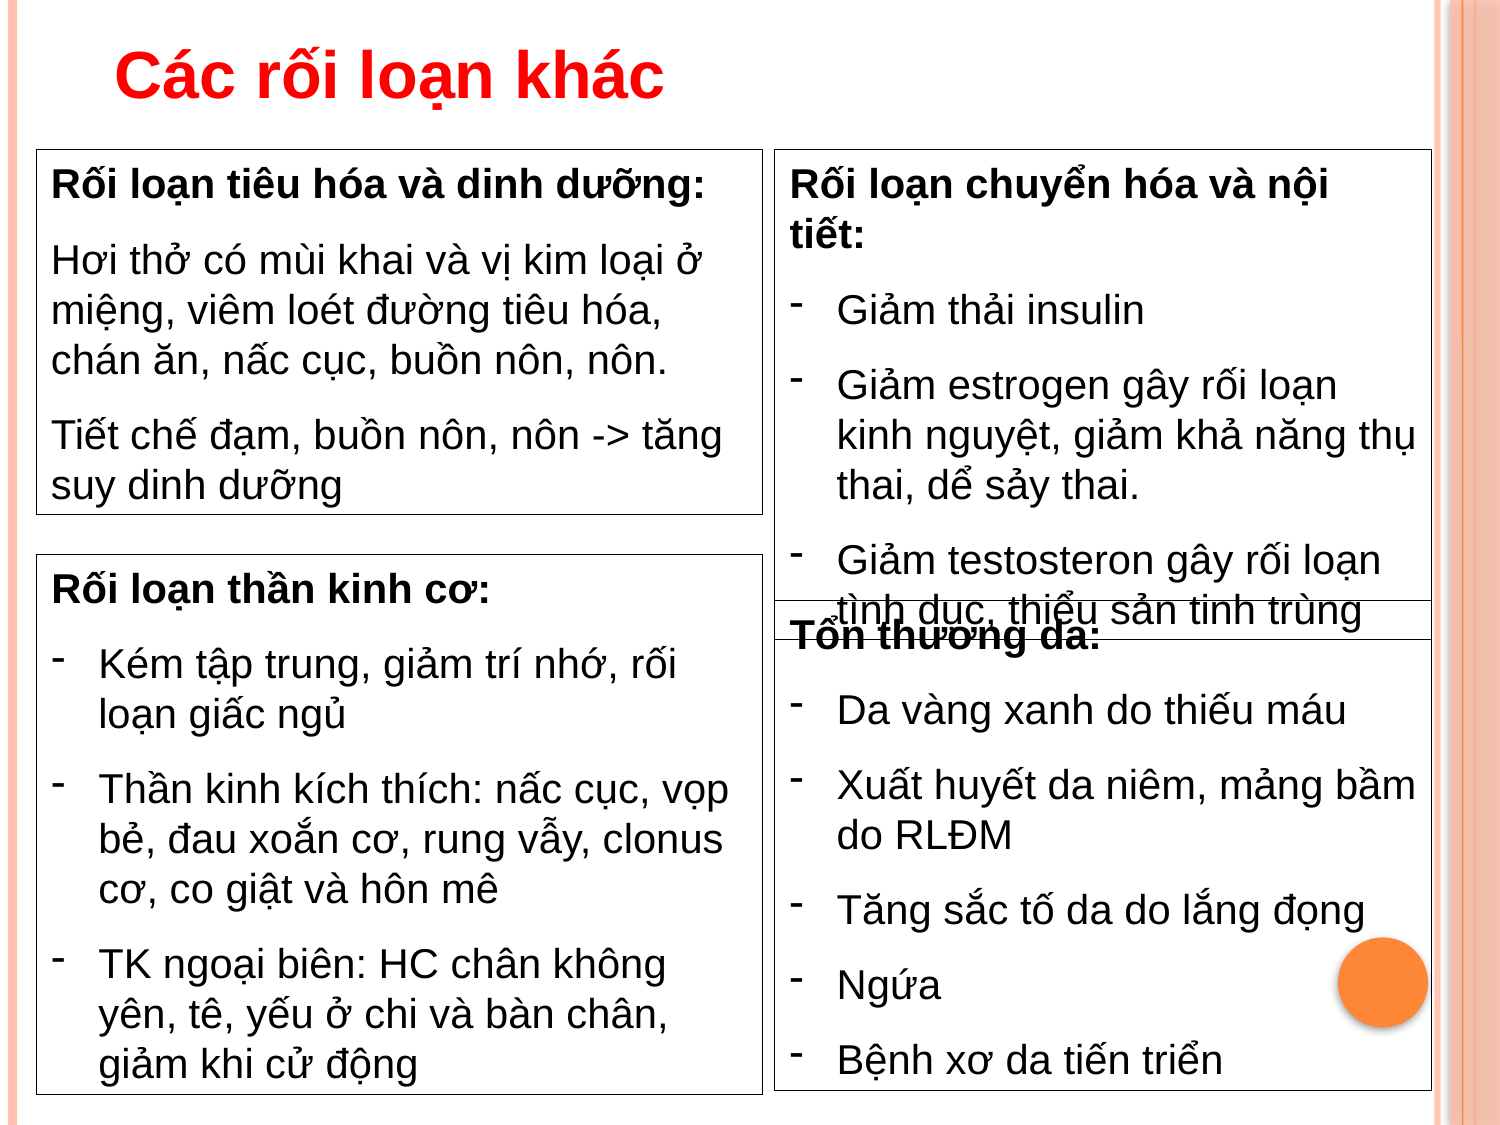

Các rối loạn khác
Rối loạn tiêu hóa và dinh dưỡng:
Hơi thở có mùi khai và vị kim loại ở miệng, viêm loét đường tiêu hóa, chán ăn, nấc cục, buồn nôn, nôn.
Tiết chế đạm, buồn nôn, nôn -> tăng suy dinh dưỡng
Rối loạn chuyển hóa và nội tiết:
Giảm thải insulin
Giảm estrogen gây rối loạn kinh nguyệt, giảm khả năng thụ thai, dể sảy thai.
Giảm testosteron gây rối loạn tình dục, thiểu sản tinh trùng
Rối loạn thần kinh cơ:
Kém tập trung, giảm trí nhớ, rối loạn giấc ngủ
Thần kinh kích thích: nấc cục, vọp bẻ, đau xoắn cơ, rung vẫy, clonus cơ, co giật và hôn mê
TK ngoại biên: HC chân không yên, tê, yếu ở chi và bàn chân, giảm khi cử động
Tổn thương da:
Da vàng xanh do thiếu máu
Xuất huyết da niêm, mảng bầm do RLĐM
Tăng sắc tố da do lắng đọng
Ngứa
Bệnh xơ da tiến triển